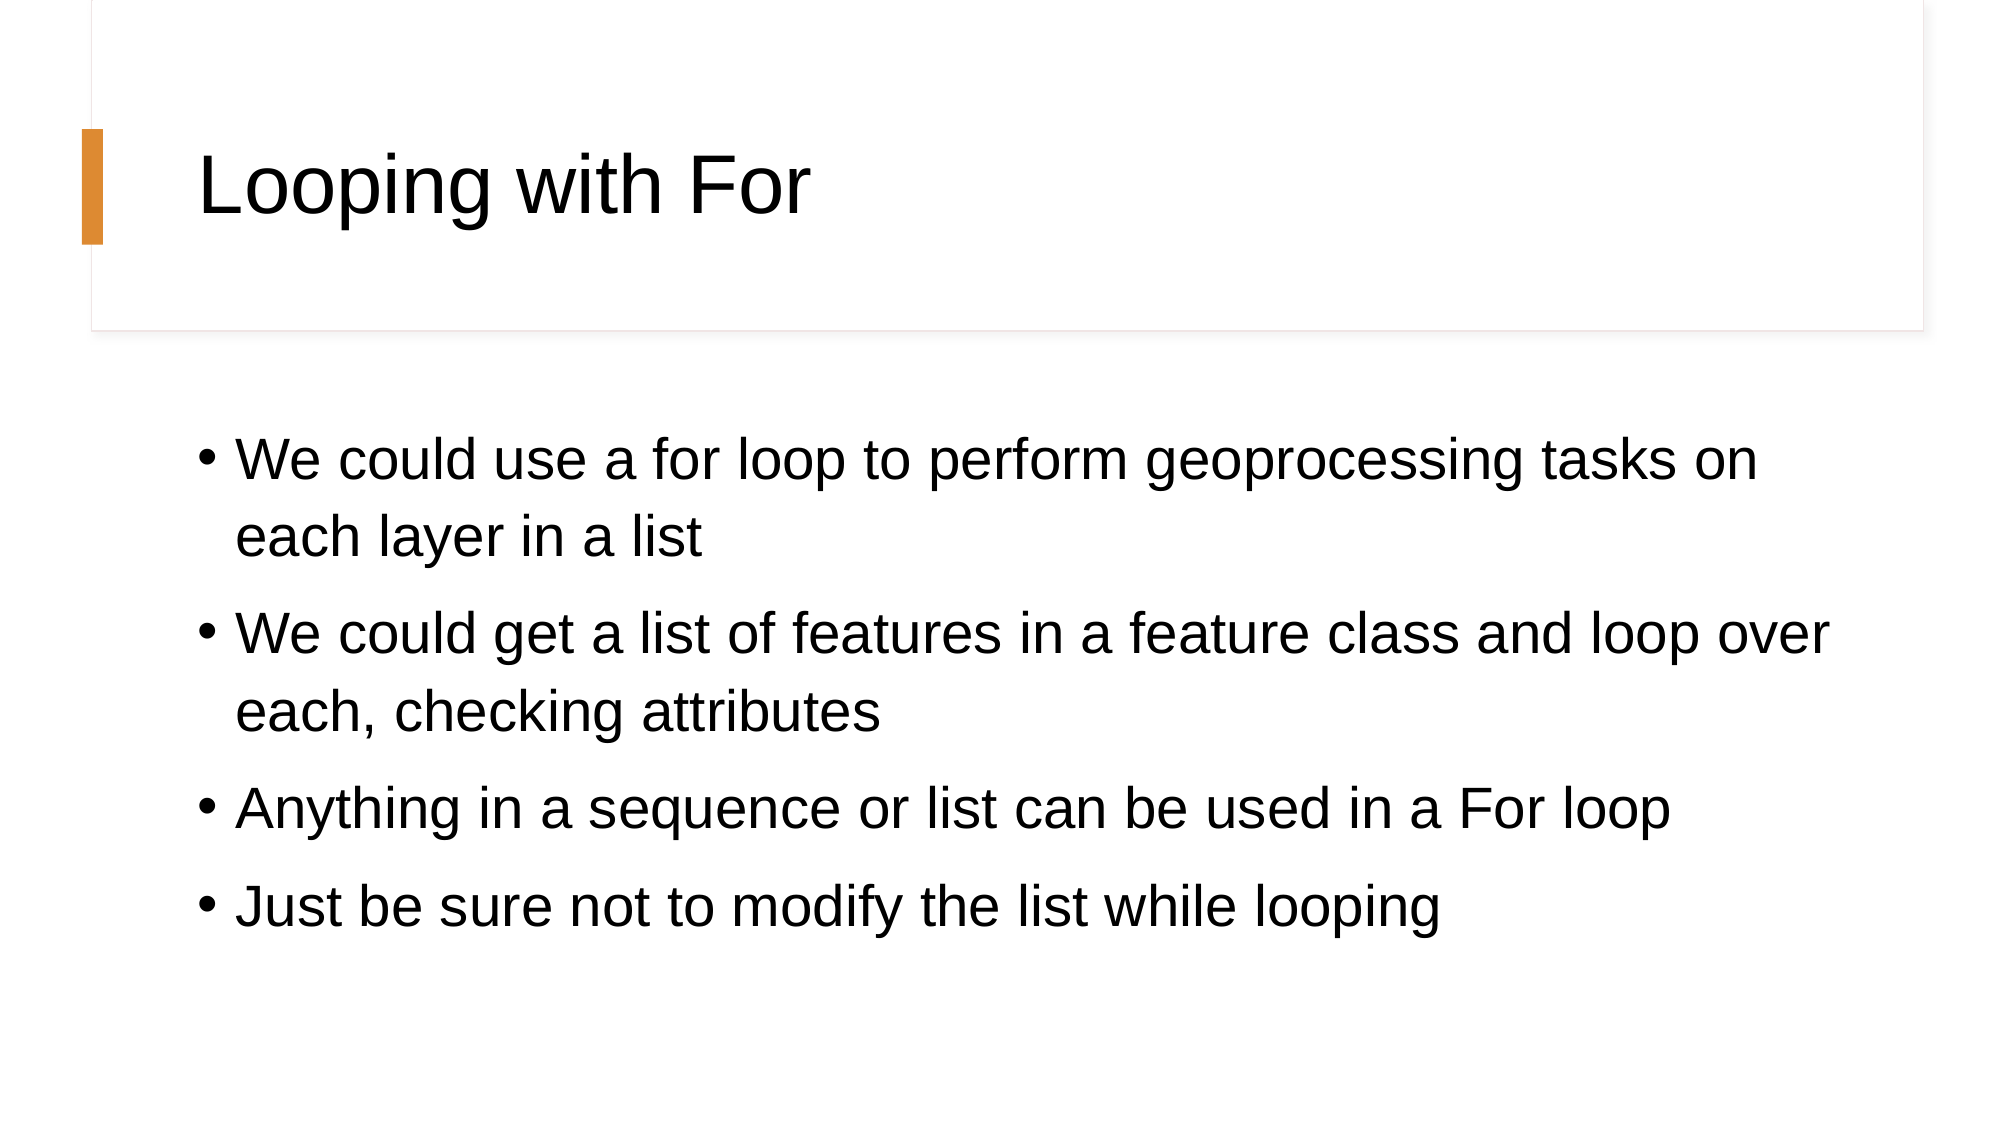

# Looping with For
We could use a for loop to perform geoprocessing tasks on each layer in a list
We could get a list of features in a feature class and loop over each, checking attributes
Anything in a sequence or list can be used in a For loop
Just be sure not to modify the list while looping